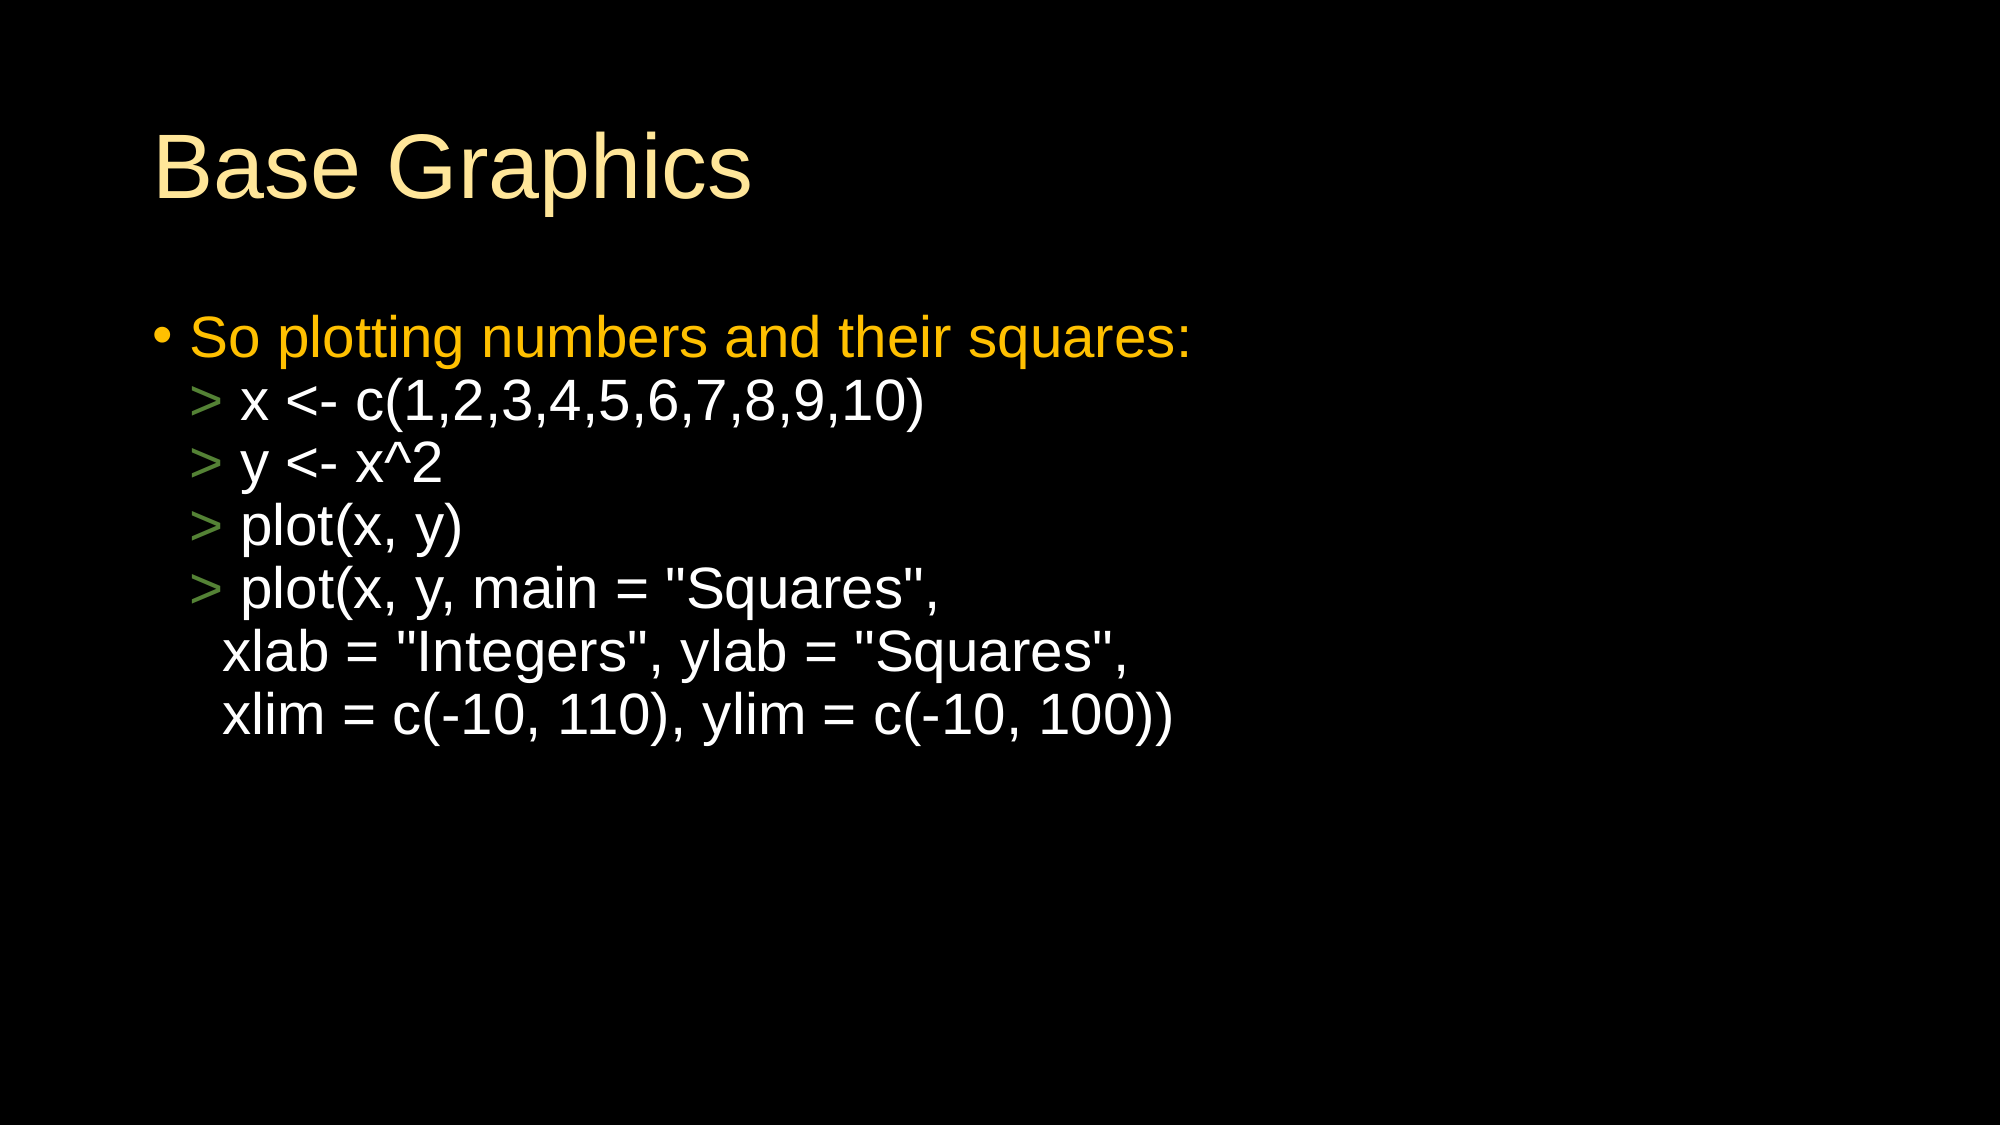

# Base Graphics
So plotting numbers and their squares:
> x <- c(1,2,3,4,5,6,7,8,9,10)
> y <- x^2
> plot(x, y)
> plot(x, y, main = "Squares",
  xlab = "Integers", ylab = "Squares",
  xlim = c(-10, 110), ylim = c(-10, 100))